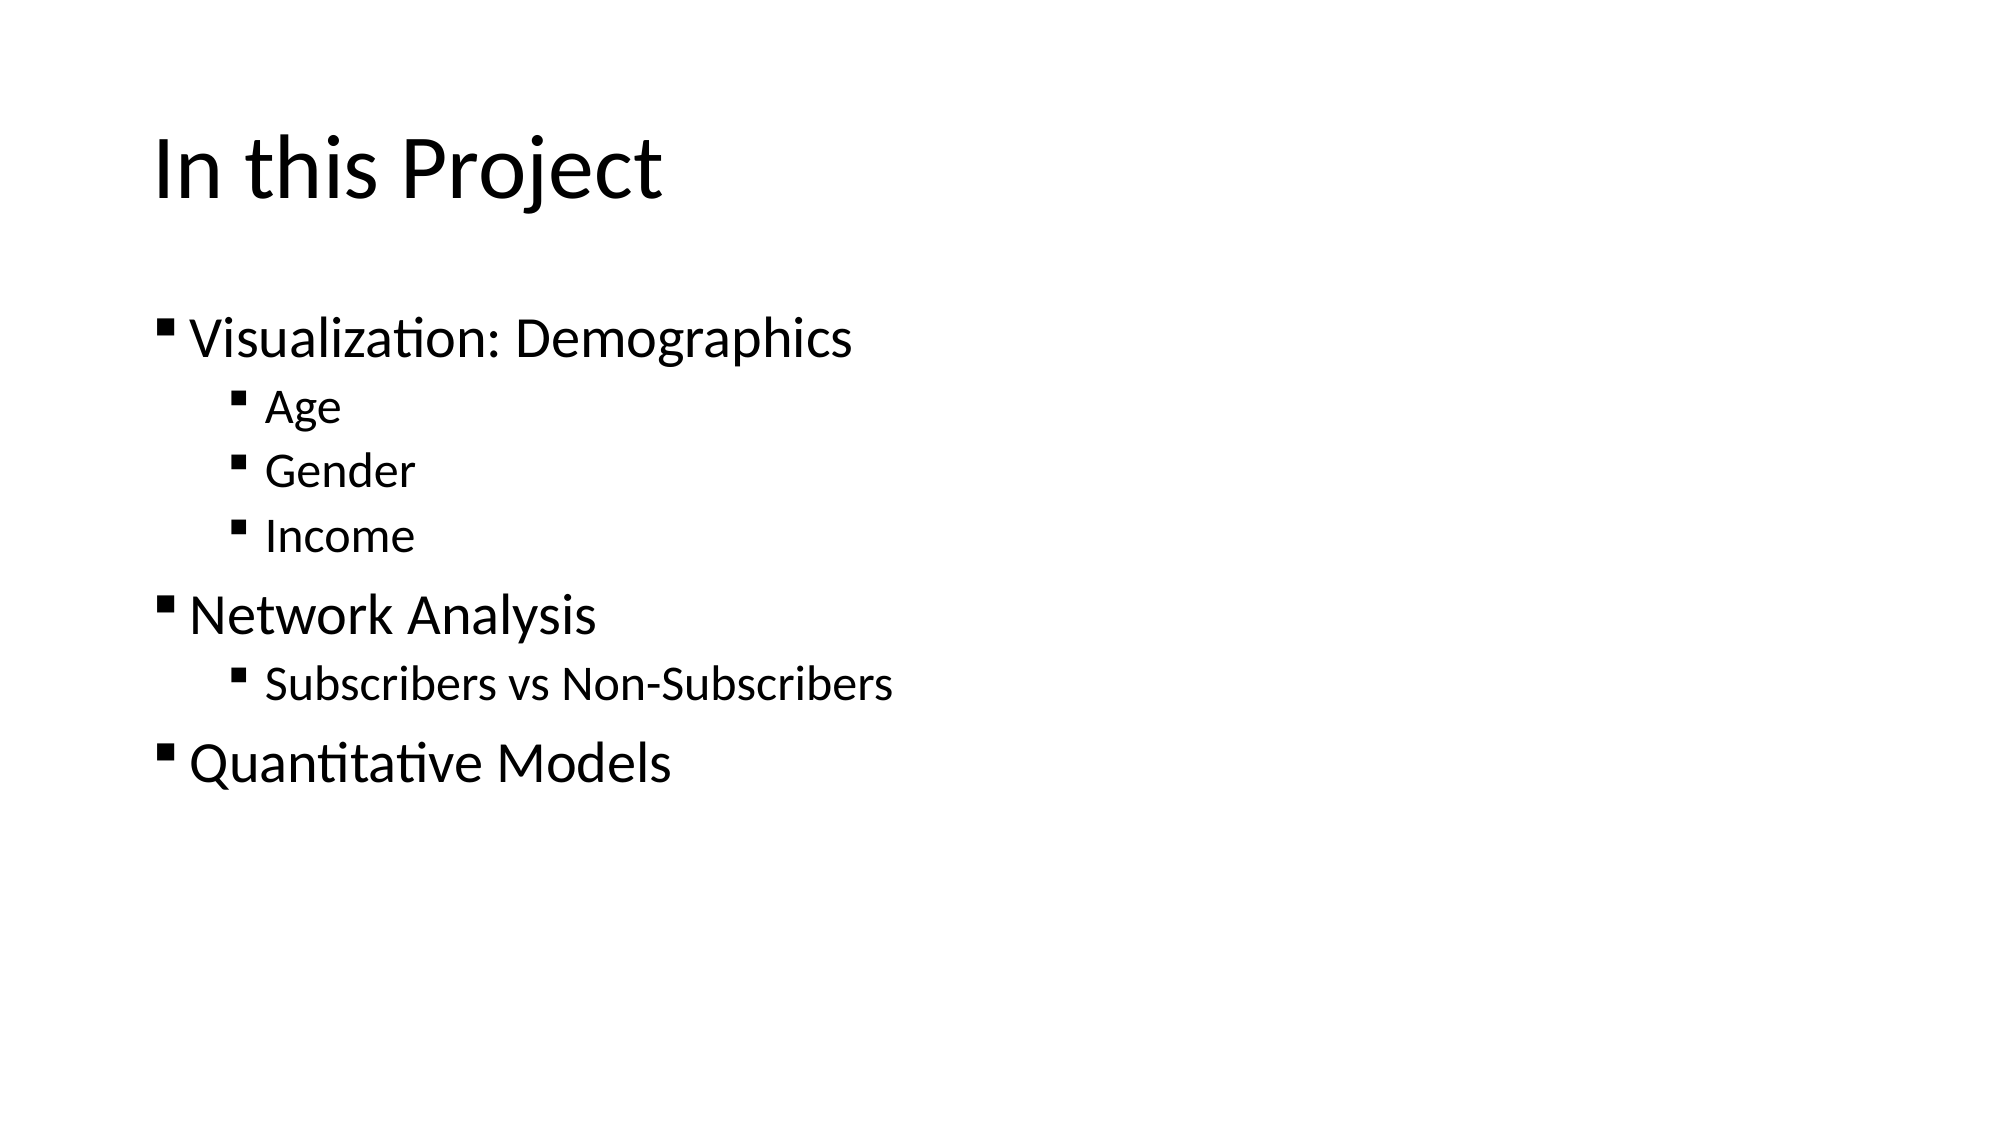

# In this Project
Visualization: Demographics
Age
Gender
Income
Network Analysis
Subscribers vs Non-Subscribers
Quantitative Models